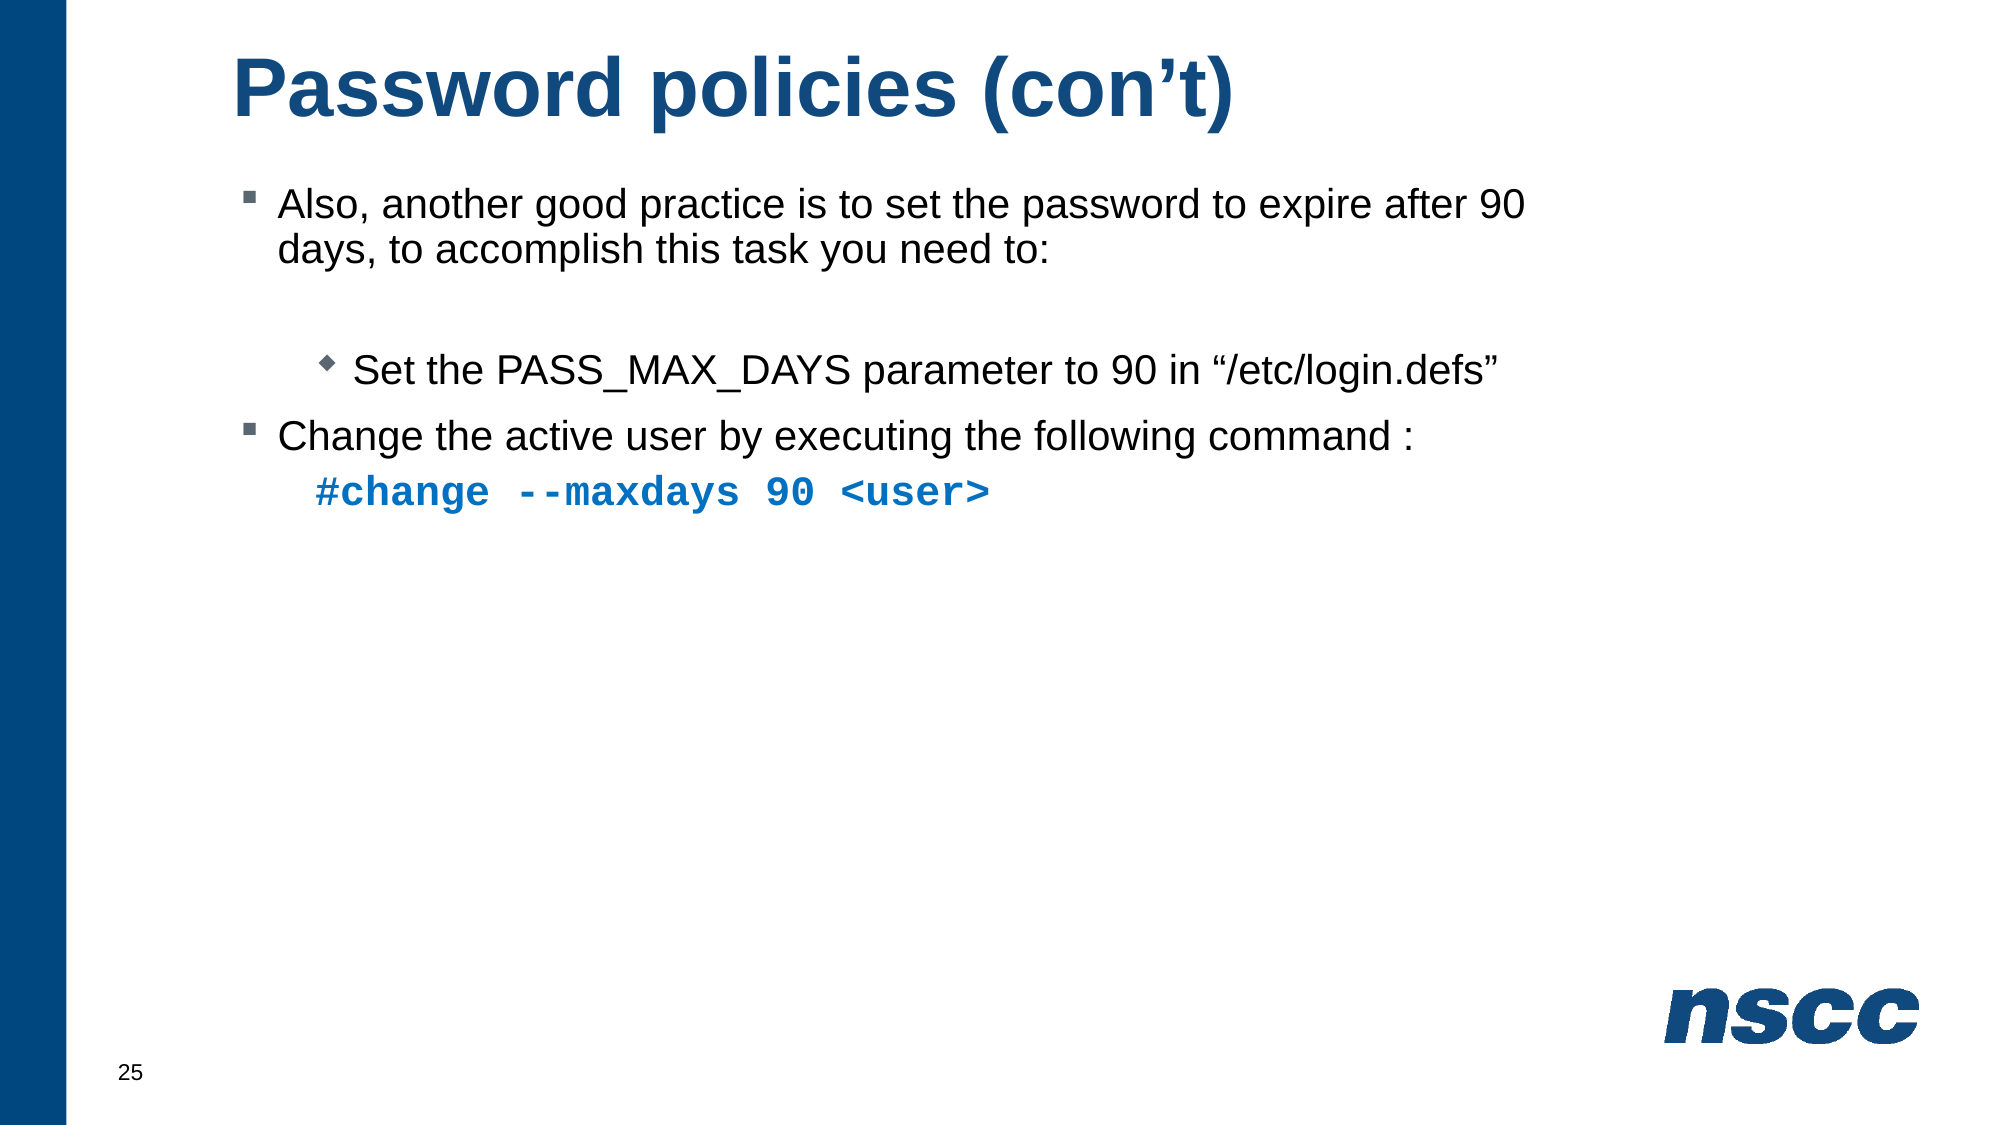

# Password policies (con’t)
Also, another good practice is to set the password to expire after 90 days, to accomplish this task you need to:

Set the PASS_MAX_DAYS parameter to 90 in “/etc/login.defs”
Change the active user by executing the following command :
#change --maxdays 90 <user>
25